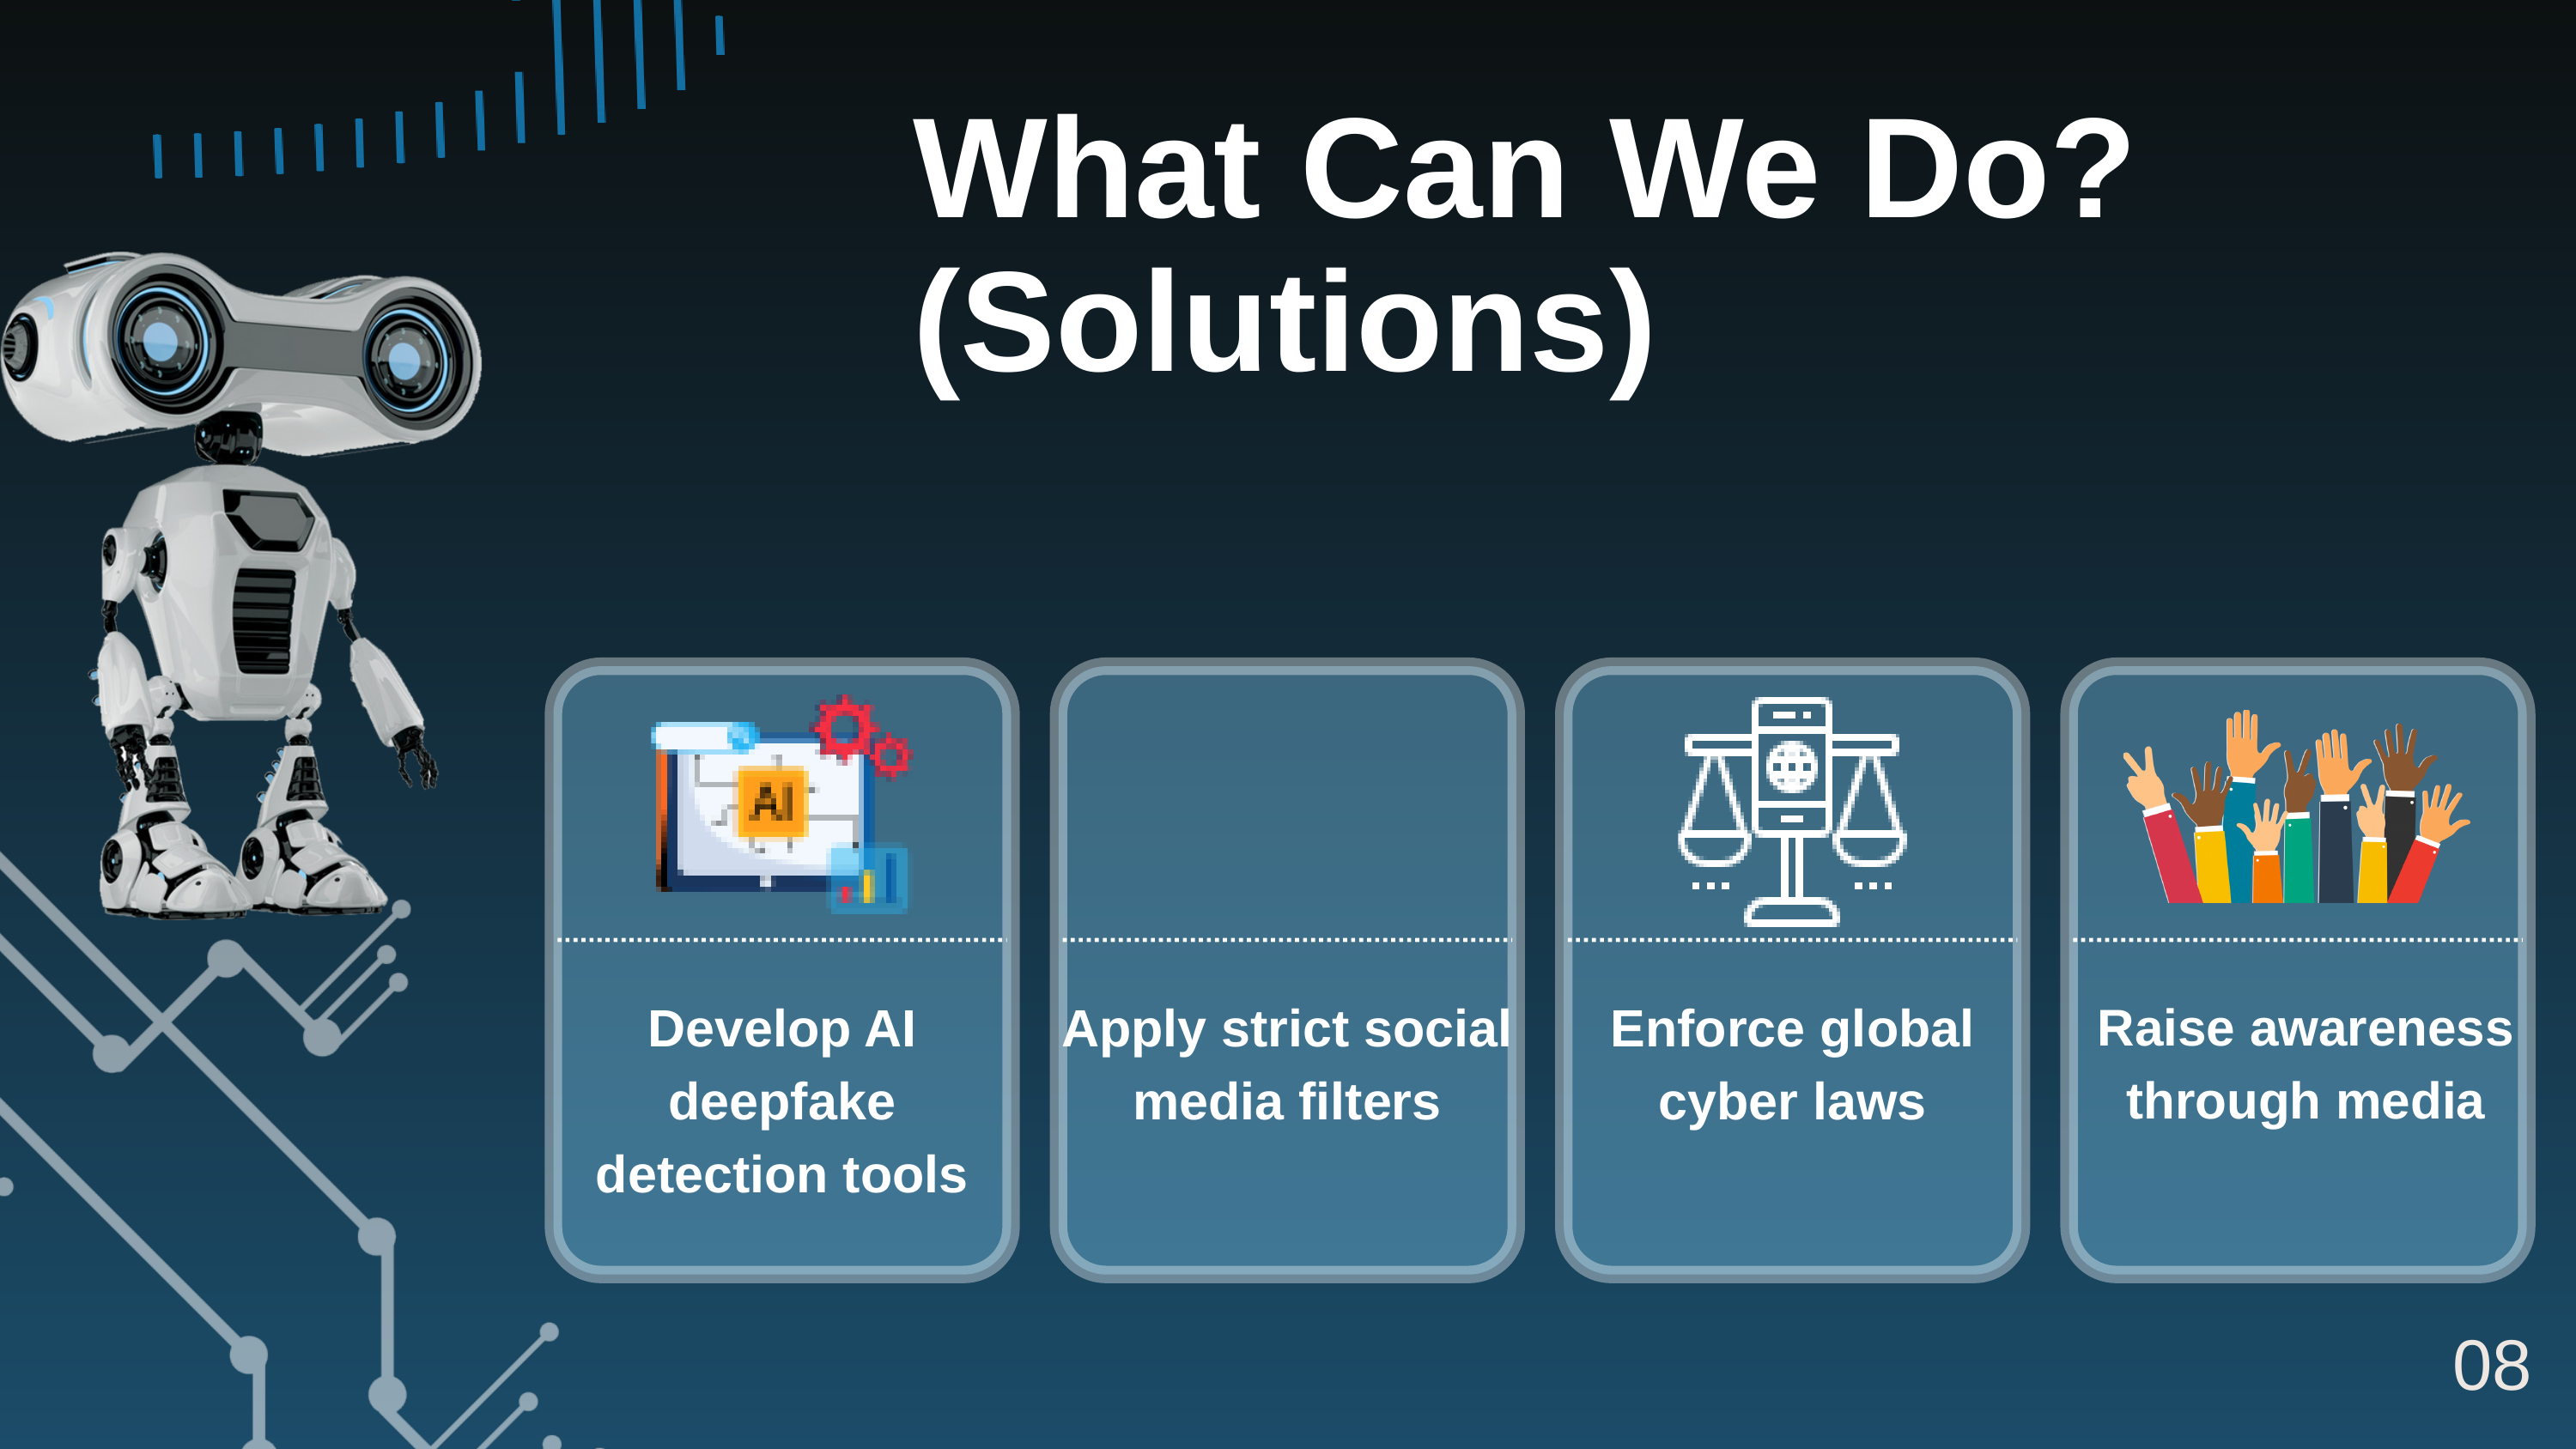

What Can We Do? (Solutions)

Develop AI deepfake detection tools
Apply strict social media filters
Enforce global cyber laws
Raise awareness through media
08